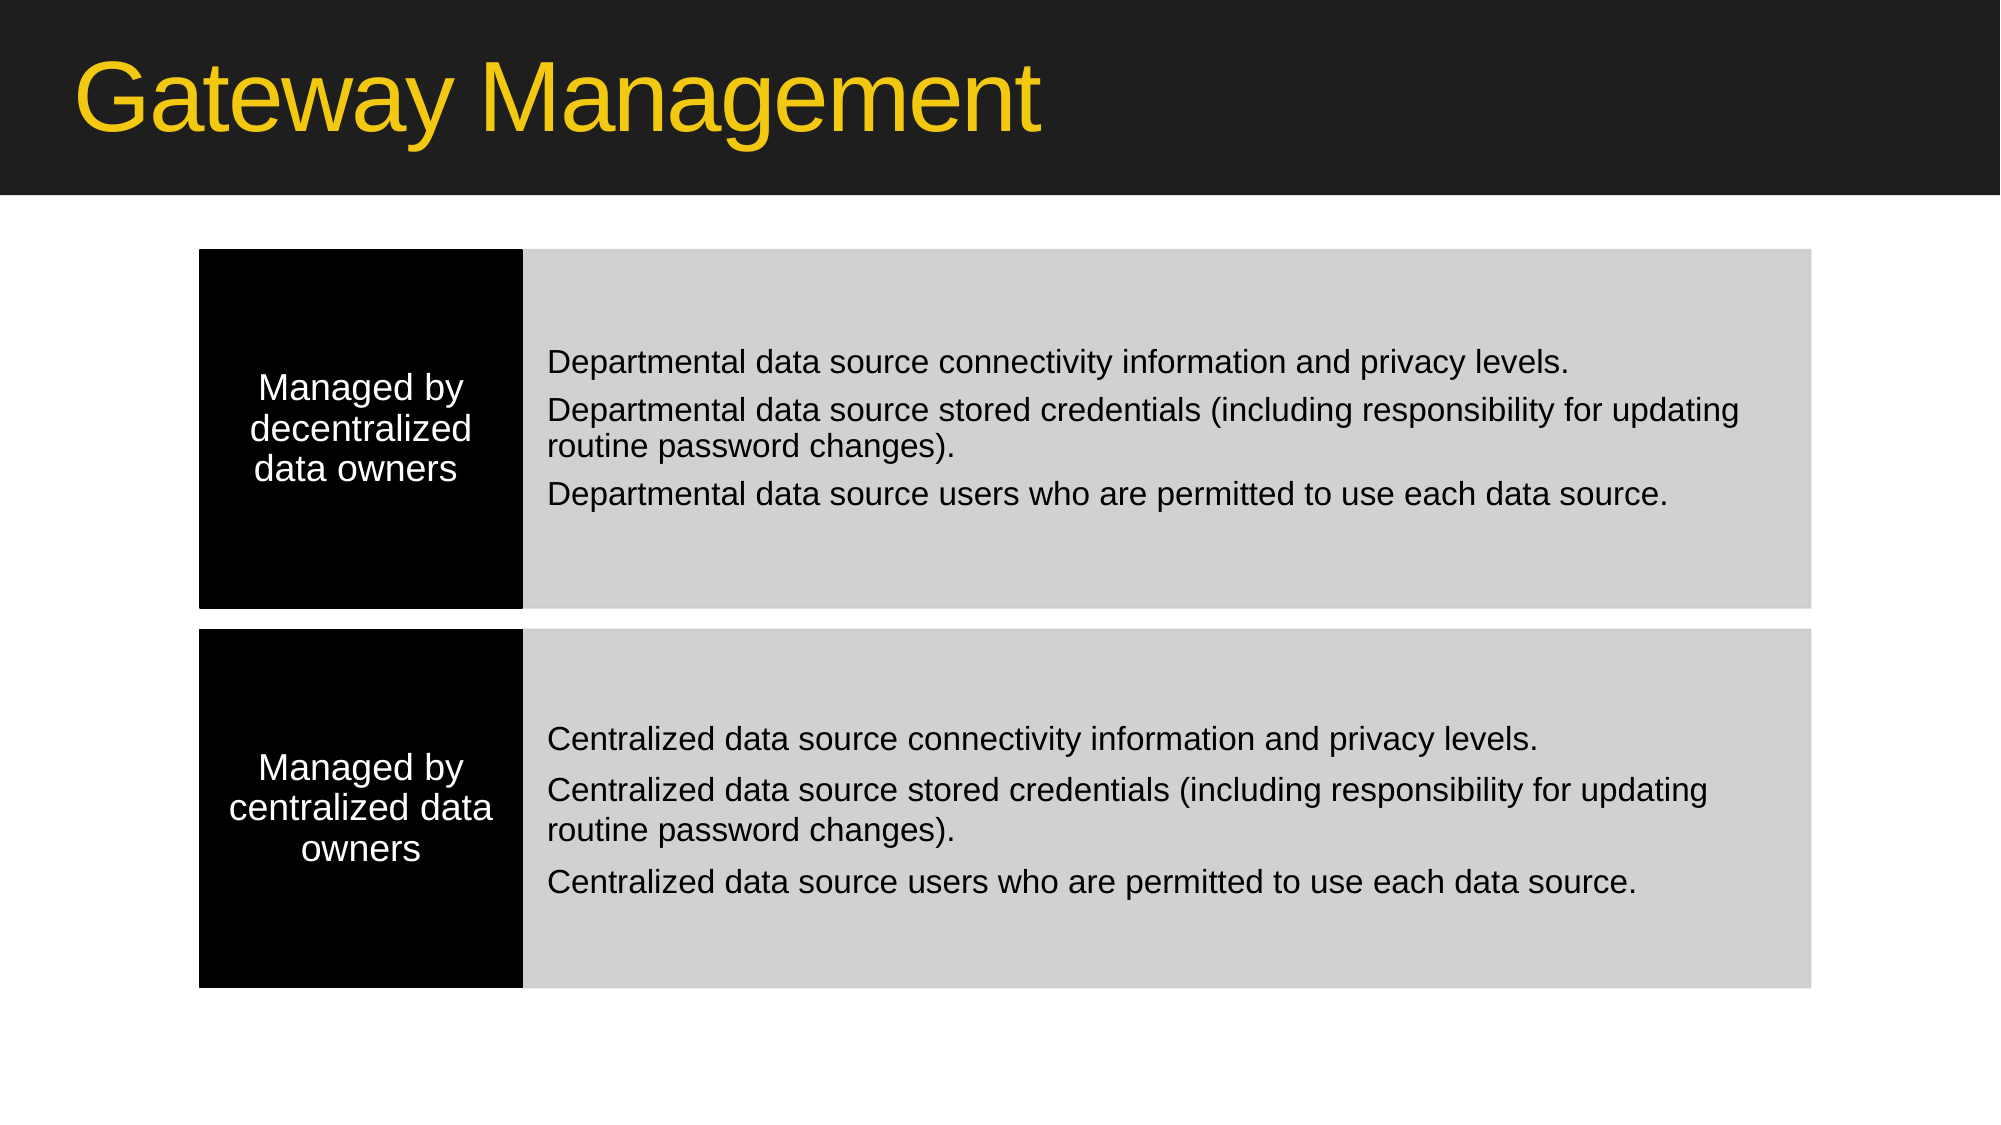

# Gateway Management
Departmental data source connectivity information and privacy levels.
Departmental data source stored credentials (including responsibility for updating routine password changes).
Departmental data source users who are permitted to use each data source.
Managed by decentralized data owners
Centralized data source connectivity information and privacy levels.
Centralized data source stored credentials (including responsibility for updating routine password changes).
Centralized data source users who are permitted to use each data source.
Managed by centralized data owners